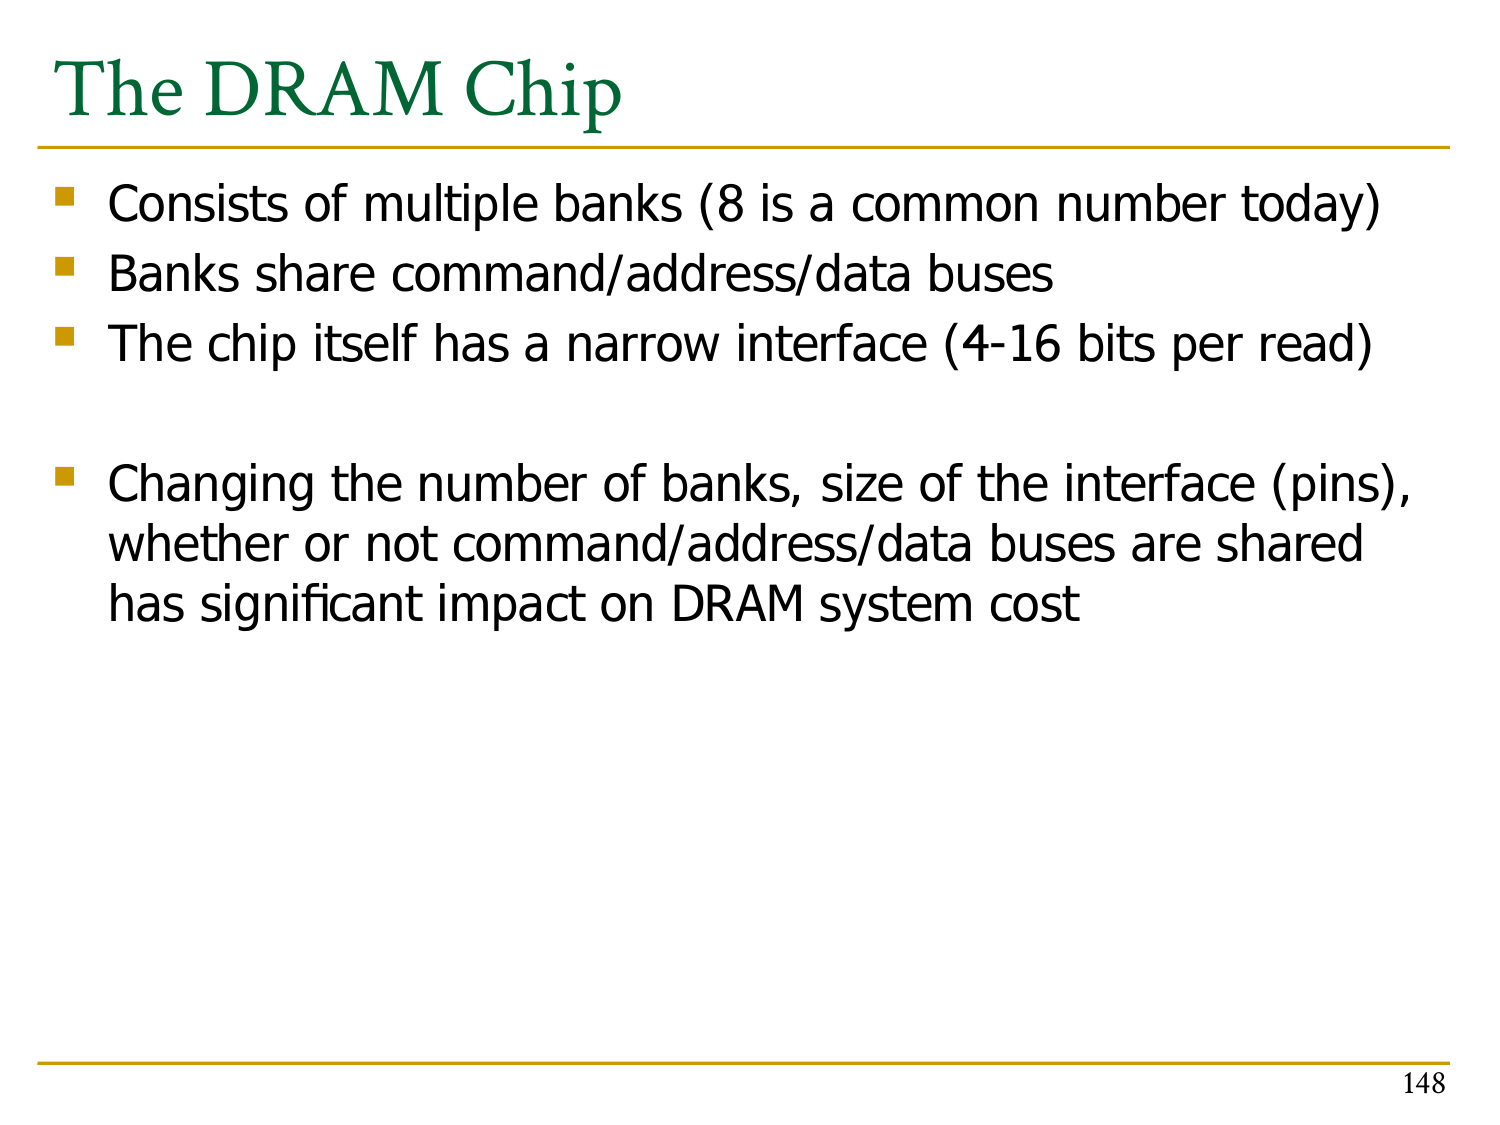

# The DRAM Chip
Consists of multiple banks (8 is a common number today)
Banks share command/address/data buses
The chip itself has a narrow interface (4-16 bits per read)

Changing the number of banks, size of the interface (pins), whether or not command/address/data buses are shared has significant impact on DRAM system cost
148